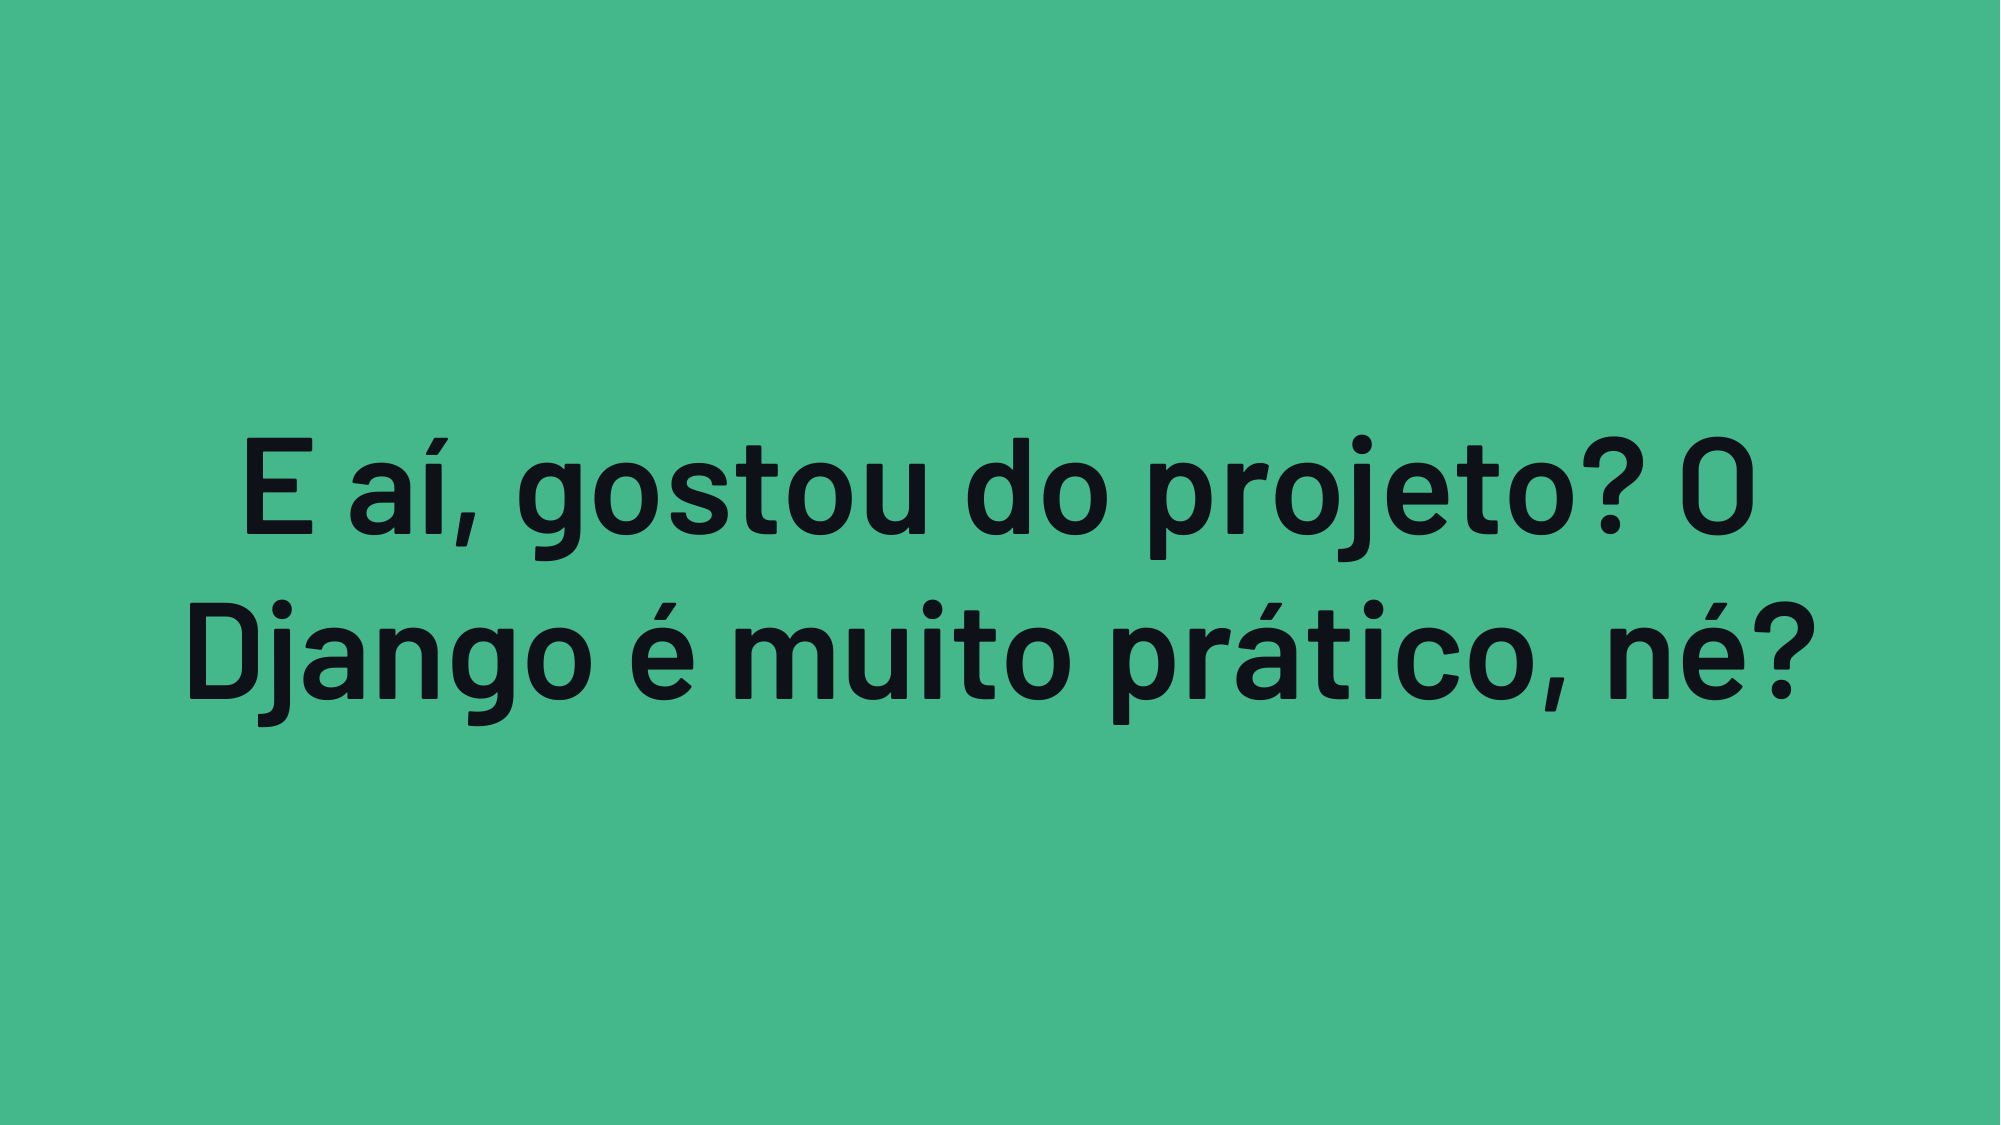

E aí, gostou do projeto? O Django é muito prático, né?